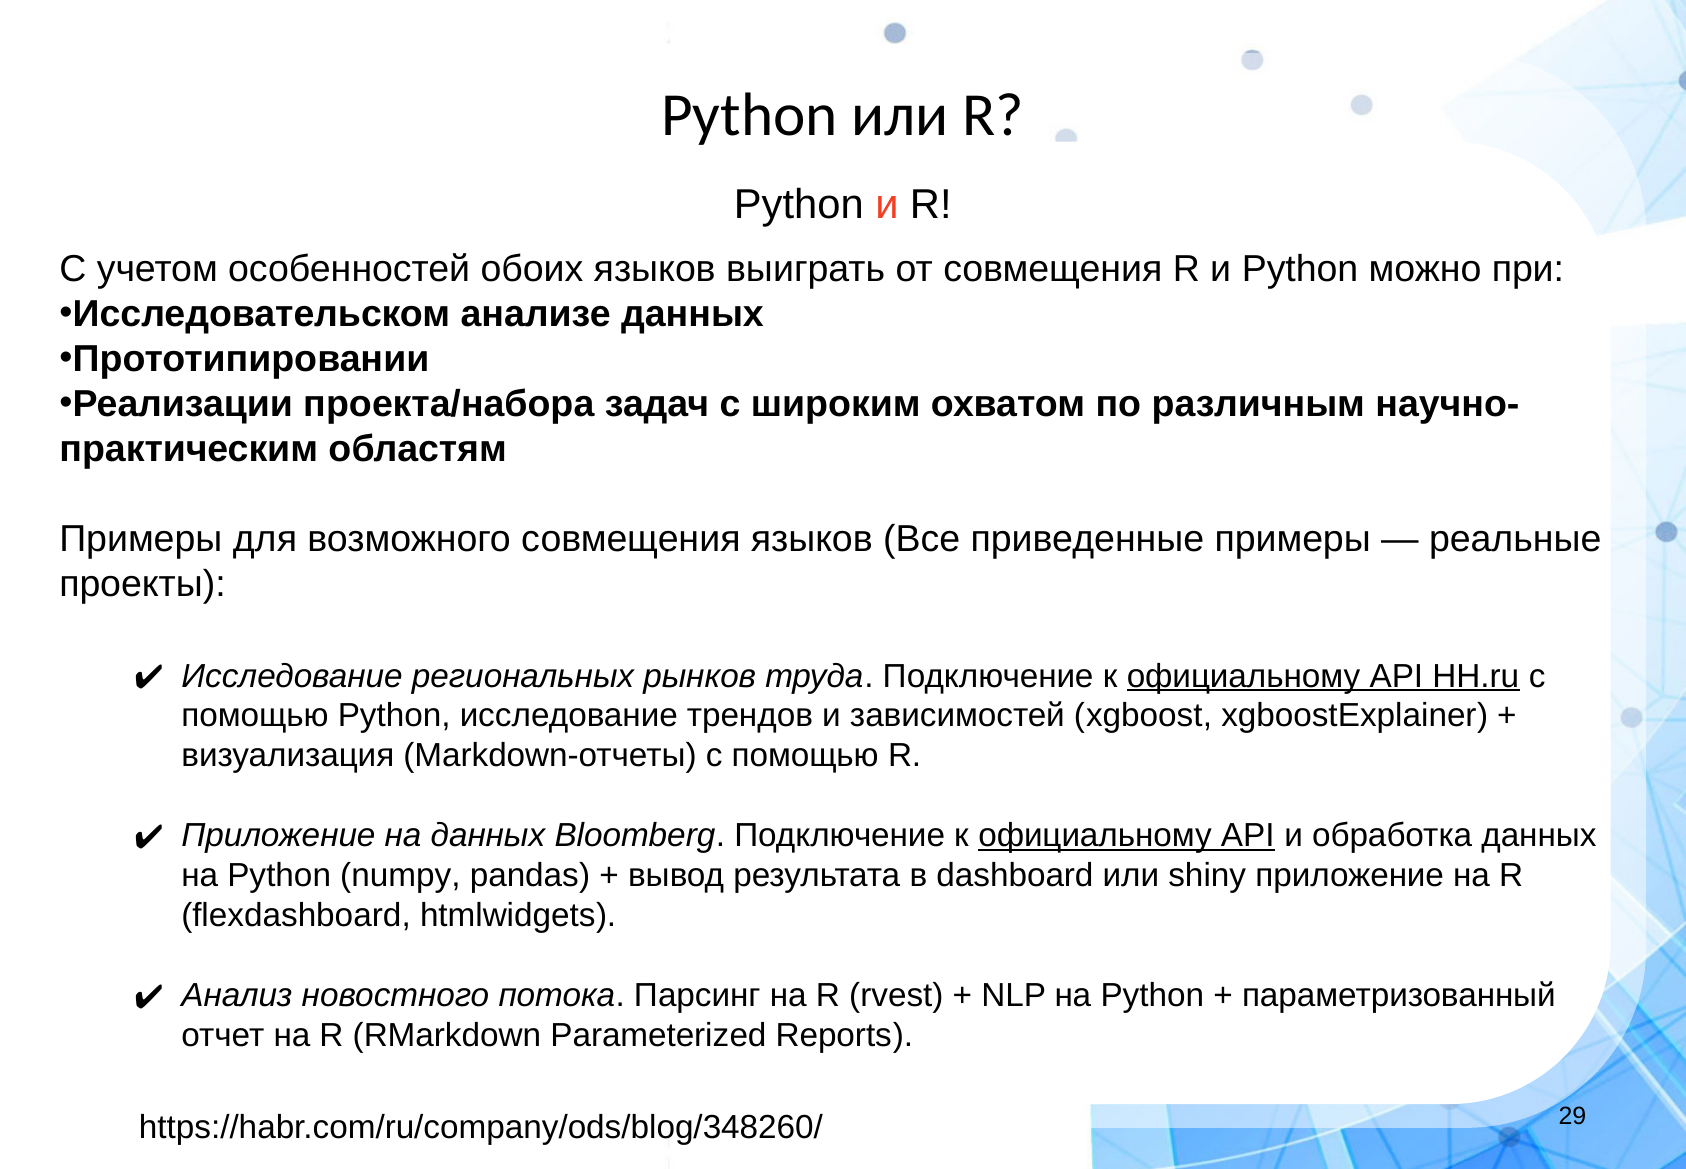

Python или R?

Python и R!
С учетом особенностей обоих языков выиграть от совмещения R и Python можно при:
Исследовательском анализе данных
Прототипировании
Реализации проекта/набора задач с широким охватом по различным научно-практическим областям
Примеры для возможного совмещения языков (Все приведенные примеры — реальные проекты):
Исследование региональных рынков труда. Подключение к официальному API HH.ru с помощью Python, исследование трендов и зависимостей (xgboost, xgboostExplainer) + визуализация (Markdown-отчеты) с помощью R.

Приложение на данных Bloomberg. Подключение к официальному API и обработка данных на Python (numpy, pandas) + вывод результата в dashboard или shiny приложение на R (flexdashboard, htmlwidgets).

Анализ новостного потока. Парсинг на R (rvest) + NLP на Python + параметризованный отчет на R (RMarkdown Parameterized Reports).
29
https://habr.com/ru/company/ods/blog/348260/